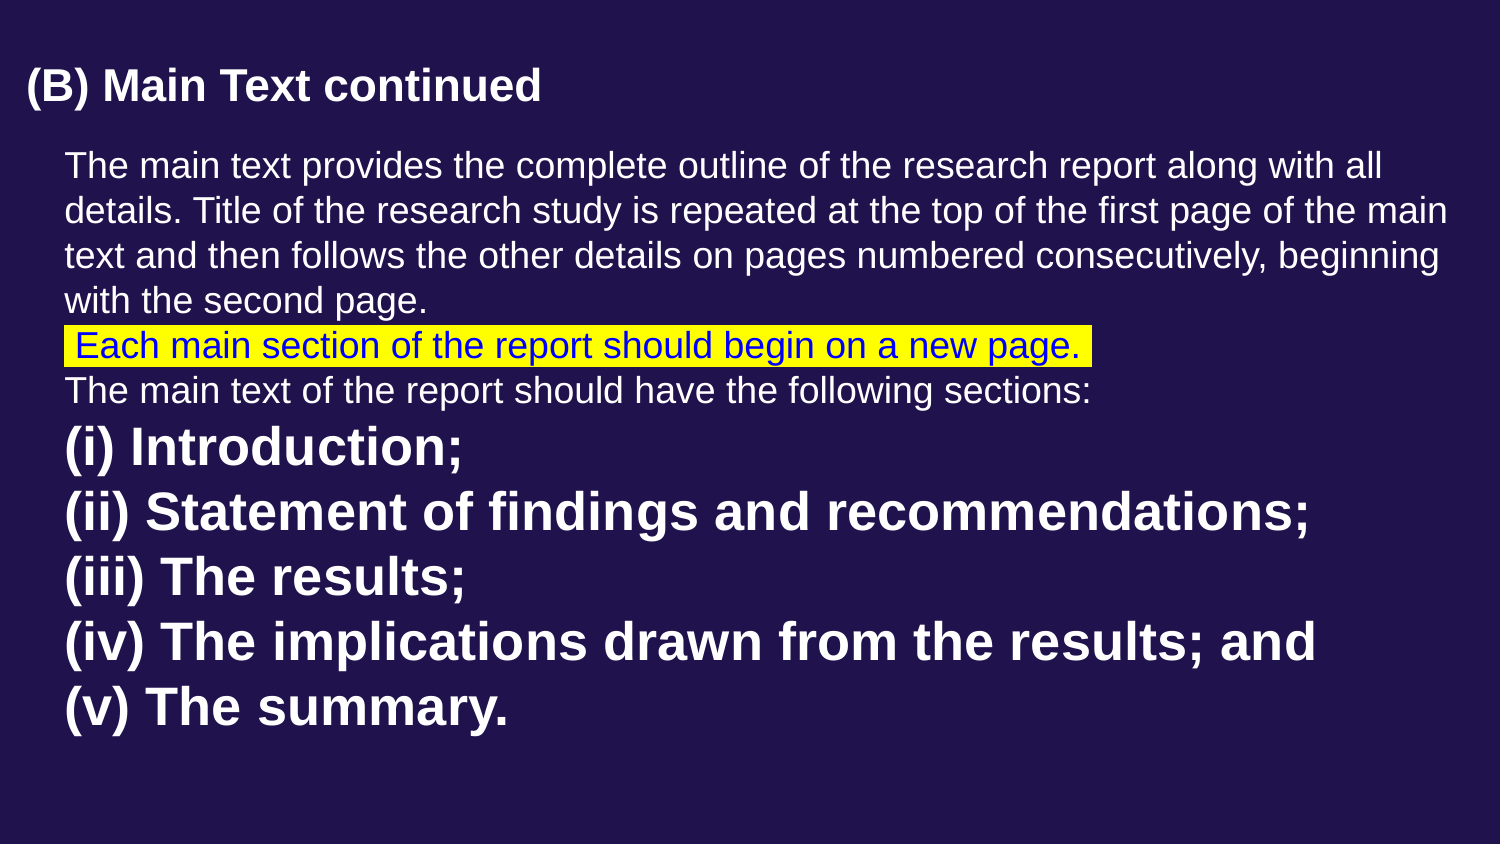

# (B) Main Text continued

The main text provides the complete outline of the research report along with all details. Title of the research study is repeated at the top of the first page of the main text and then follows the other details on pages numbered consecutively, beginning with the second page.
 Each main section of the report should begin on a new page.
The main text of the report should have the following sections:
(i) Introduction;
(ii) Statement of findings and recommendations;
(iii) The results;
(iv) The implications drawn from the results; and
(v) The summary.